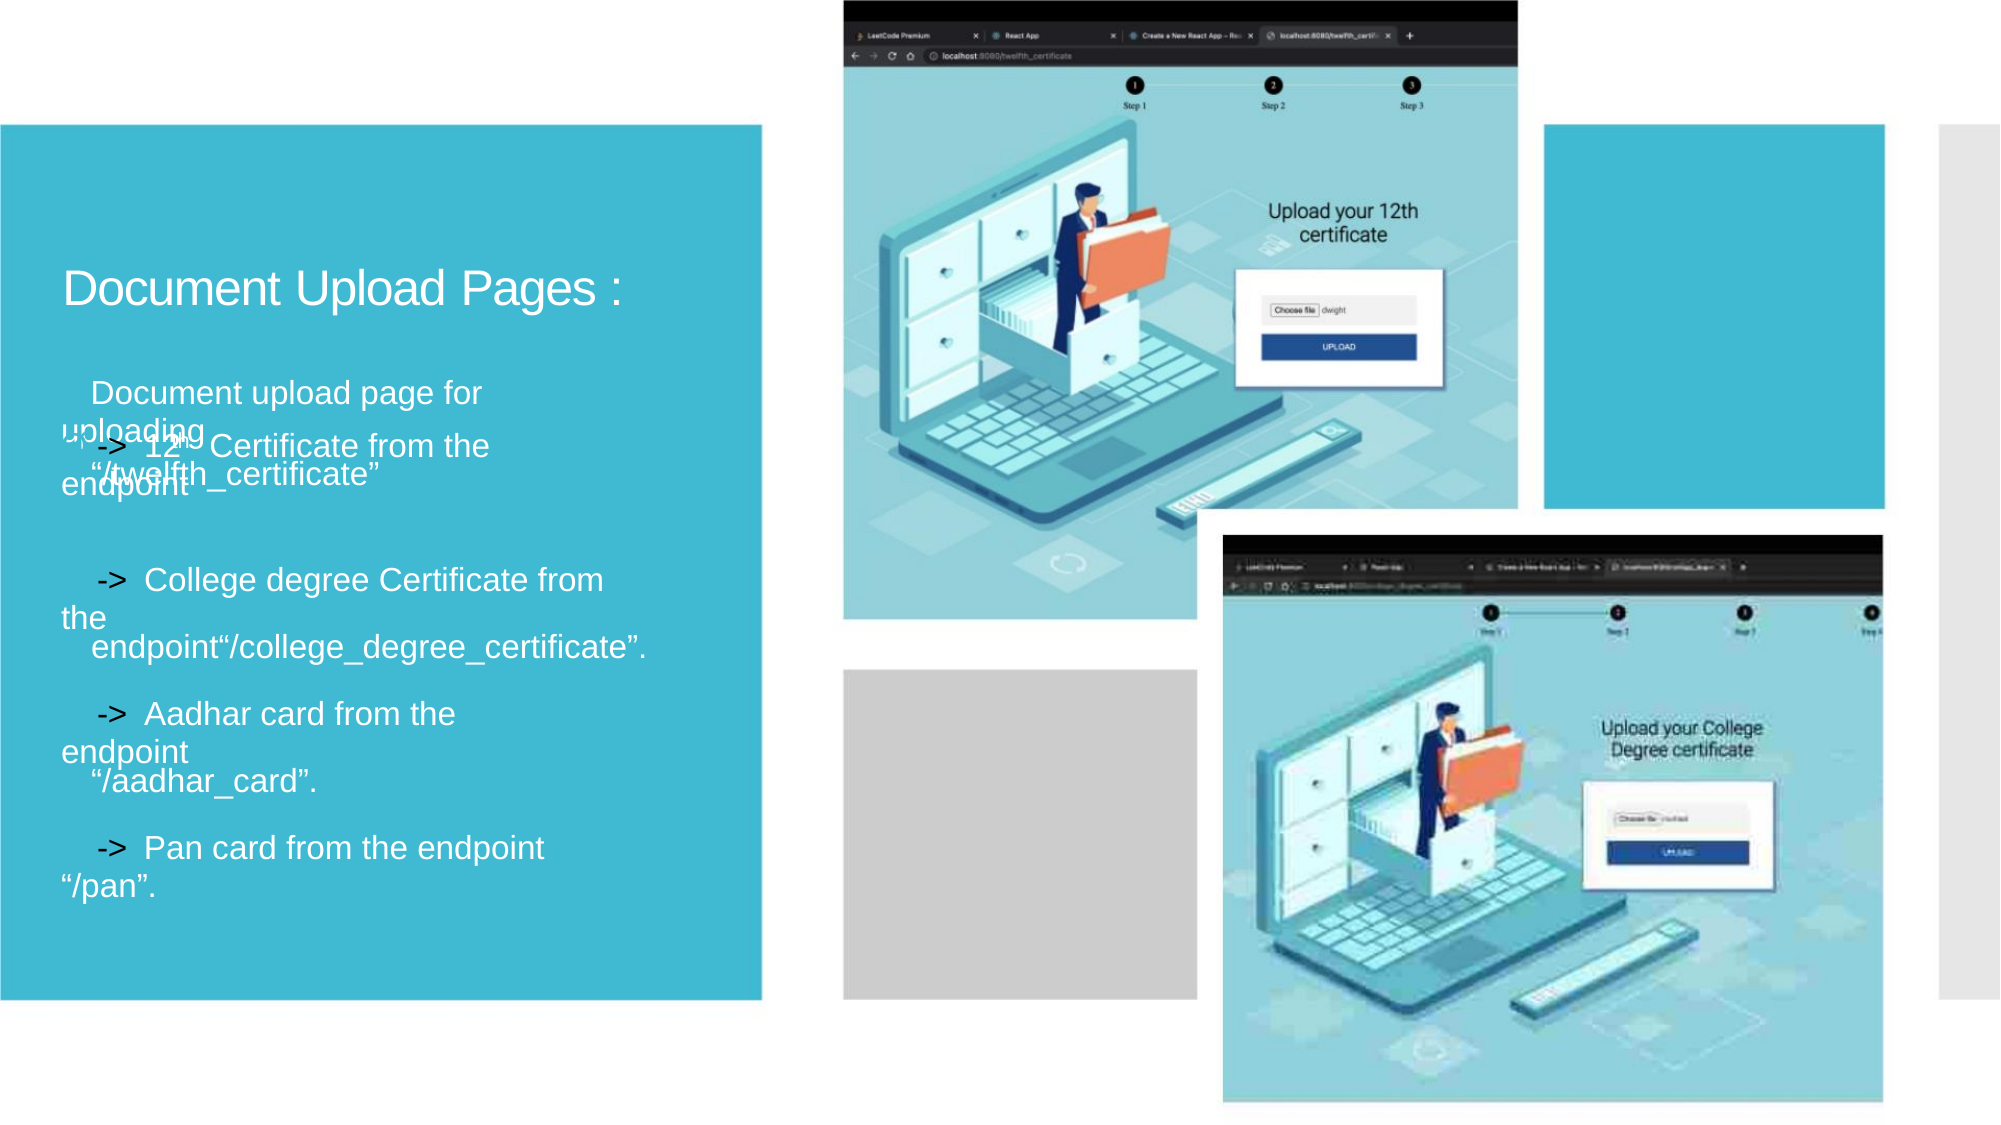

Document Upload Pages :
ØDocument upload page for uploading
Ø -> 12 Certificate from the endpoint
th
“/twelfth_certificate”
Ø -> College degree Certificate from the
endpoint“/college_degree_certificate”.
Ø -> Aadhar card from the endpoint
“/aadhar_card”.
Ø -> Pan card from the endpoint “/pan”.